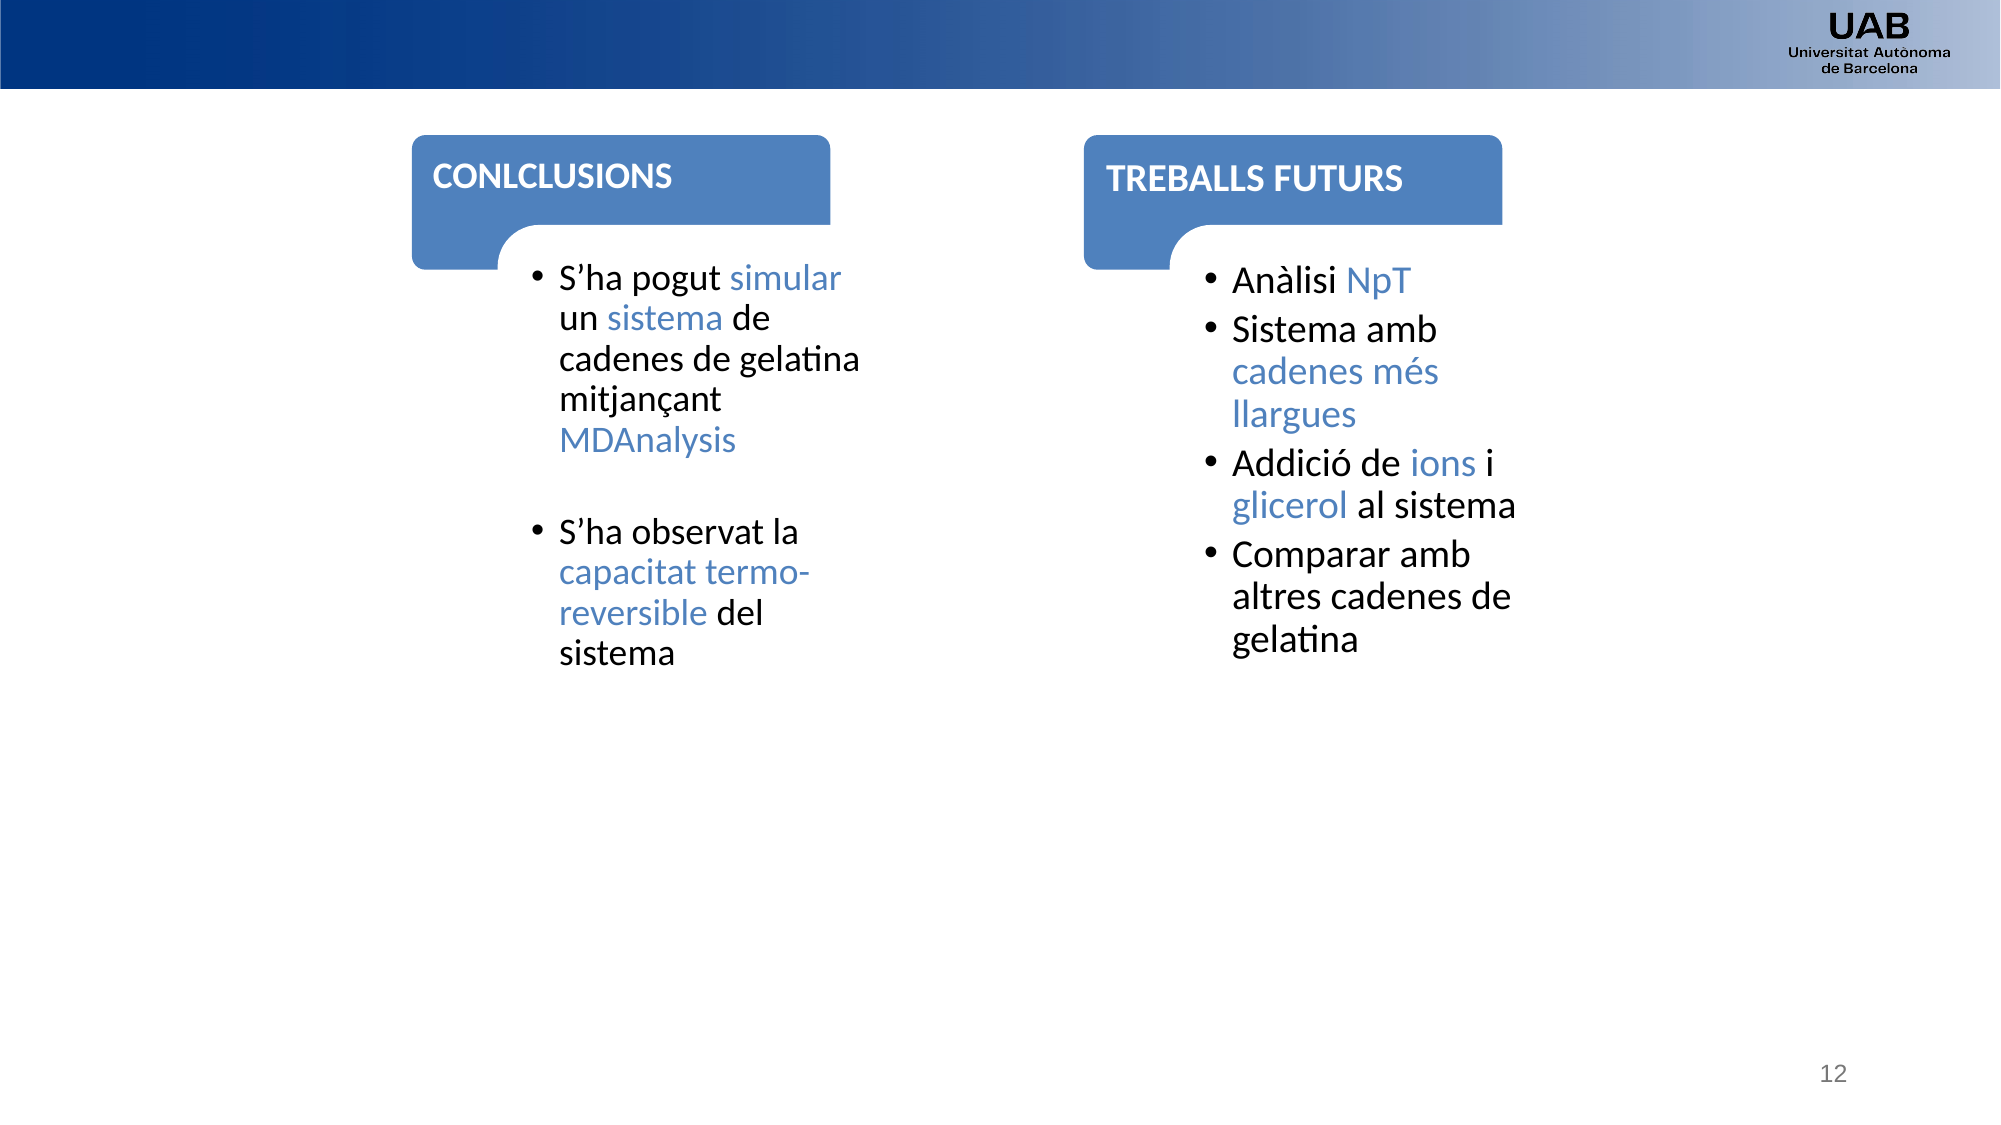

CONLCLUSIONS

TREBALLS FUTURS

S’ha pogut simular un sistema de cadenes de gelatina mitjançant MDAnalysis

S’ha observat la capacitat termo-reversible del sistema

Anàlisi NpT
Sistema amb cadenes més llargues
Addició de ions i glicerol al sistema
Comparar amb altres cadenes de gelatina
12